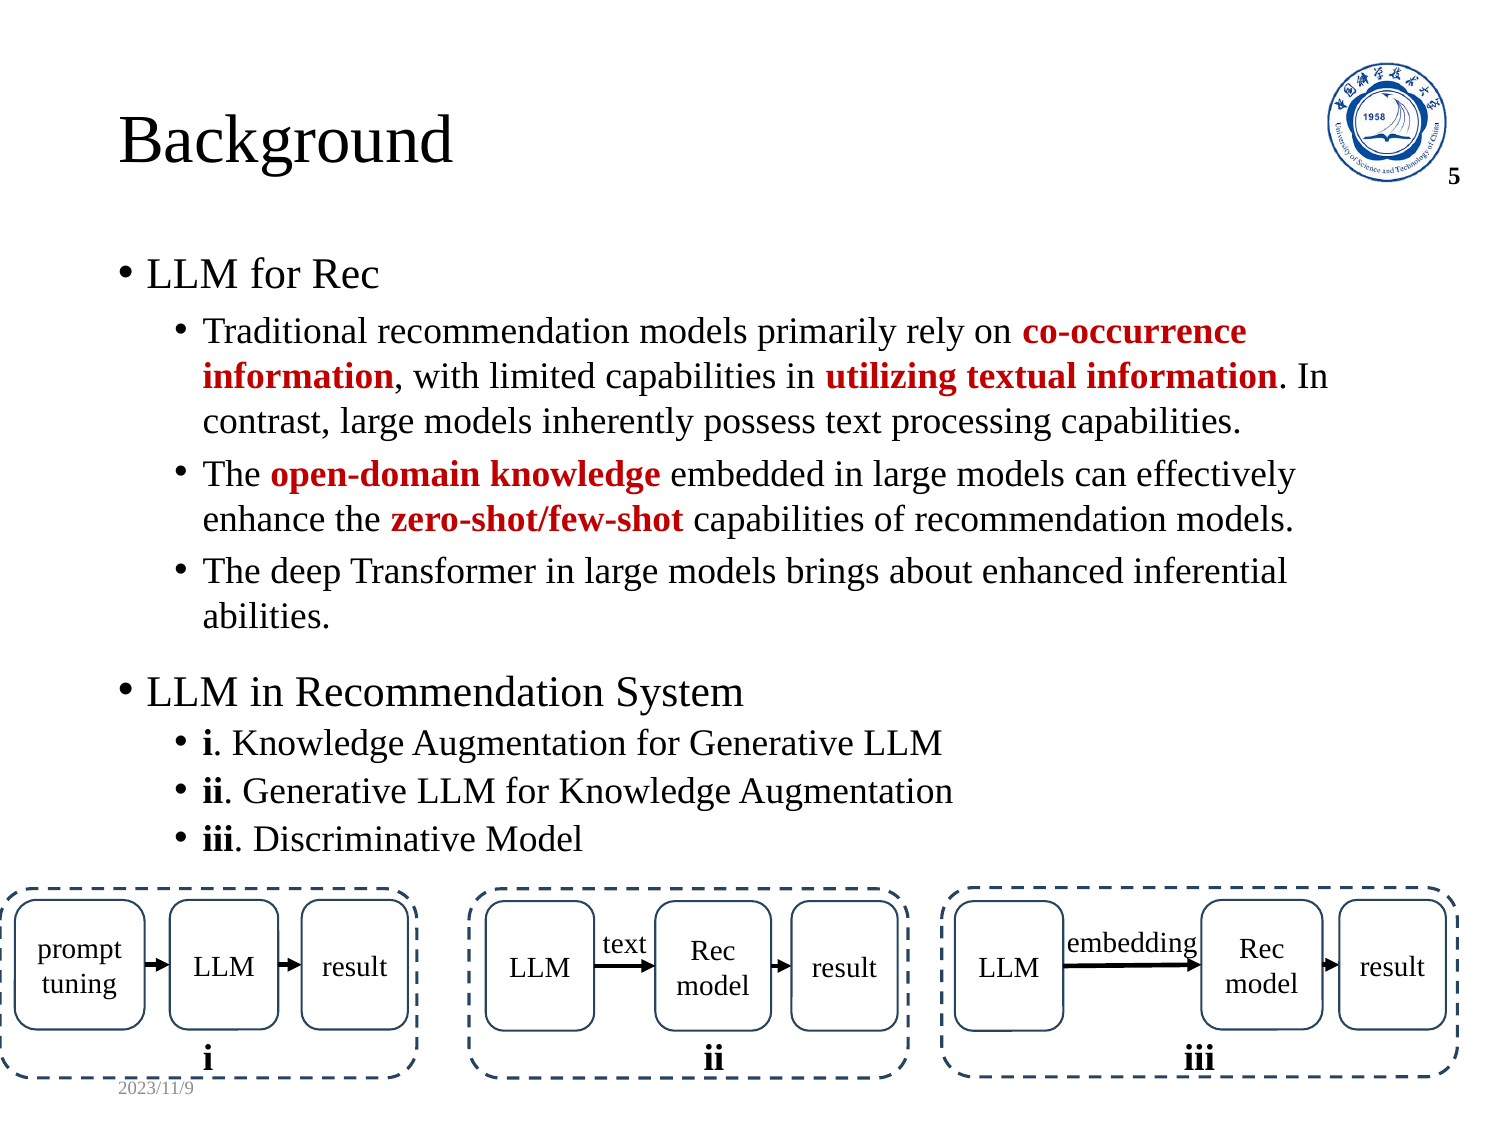

# Background
5
LLM for Rec
Traditional recommendation models primarily rely on co-occurrence information, with limited capabilities in utilizing textual information. In contrast, large models inherently possess text processing capabilities.
The open-domain knowledge embedded in large models can effectively enhance the zero-shot/few-shot capabilities of recommendation models.
The deep Transformer in large models brings about enhanced inferential abilities.
LLM in Recommendation System
i. Knowledge Augmentation for Generative LLM
ii. Generative LLM for Knowledge Augmentation
iii. Discriminative Model

prompt
tuning
LLM
result
Rec
model
result
LLM
embedding
LLM
Rec
model
result
text
ii
iii
i
2023/11/9